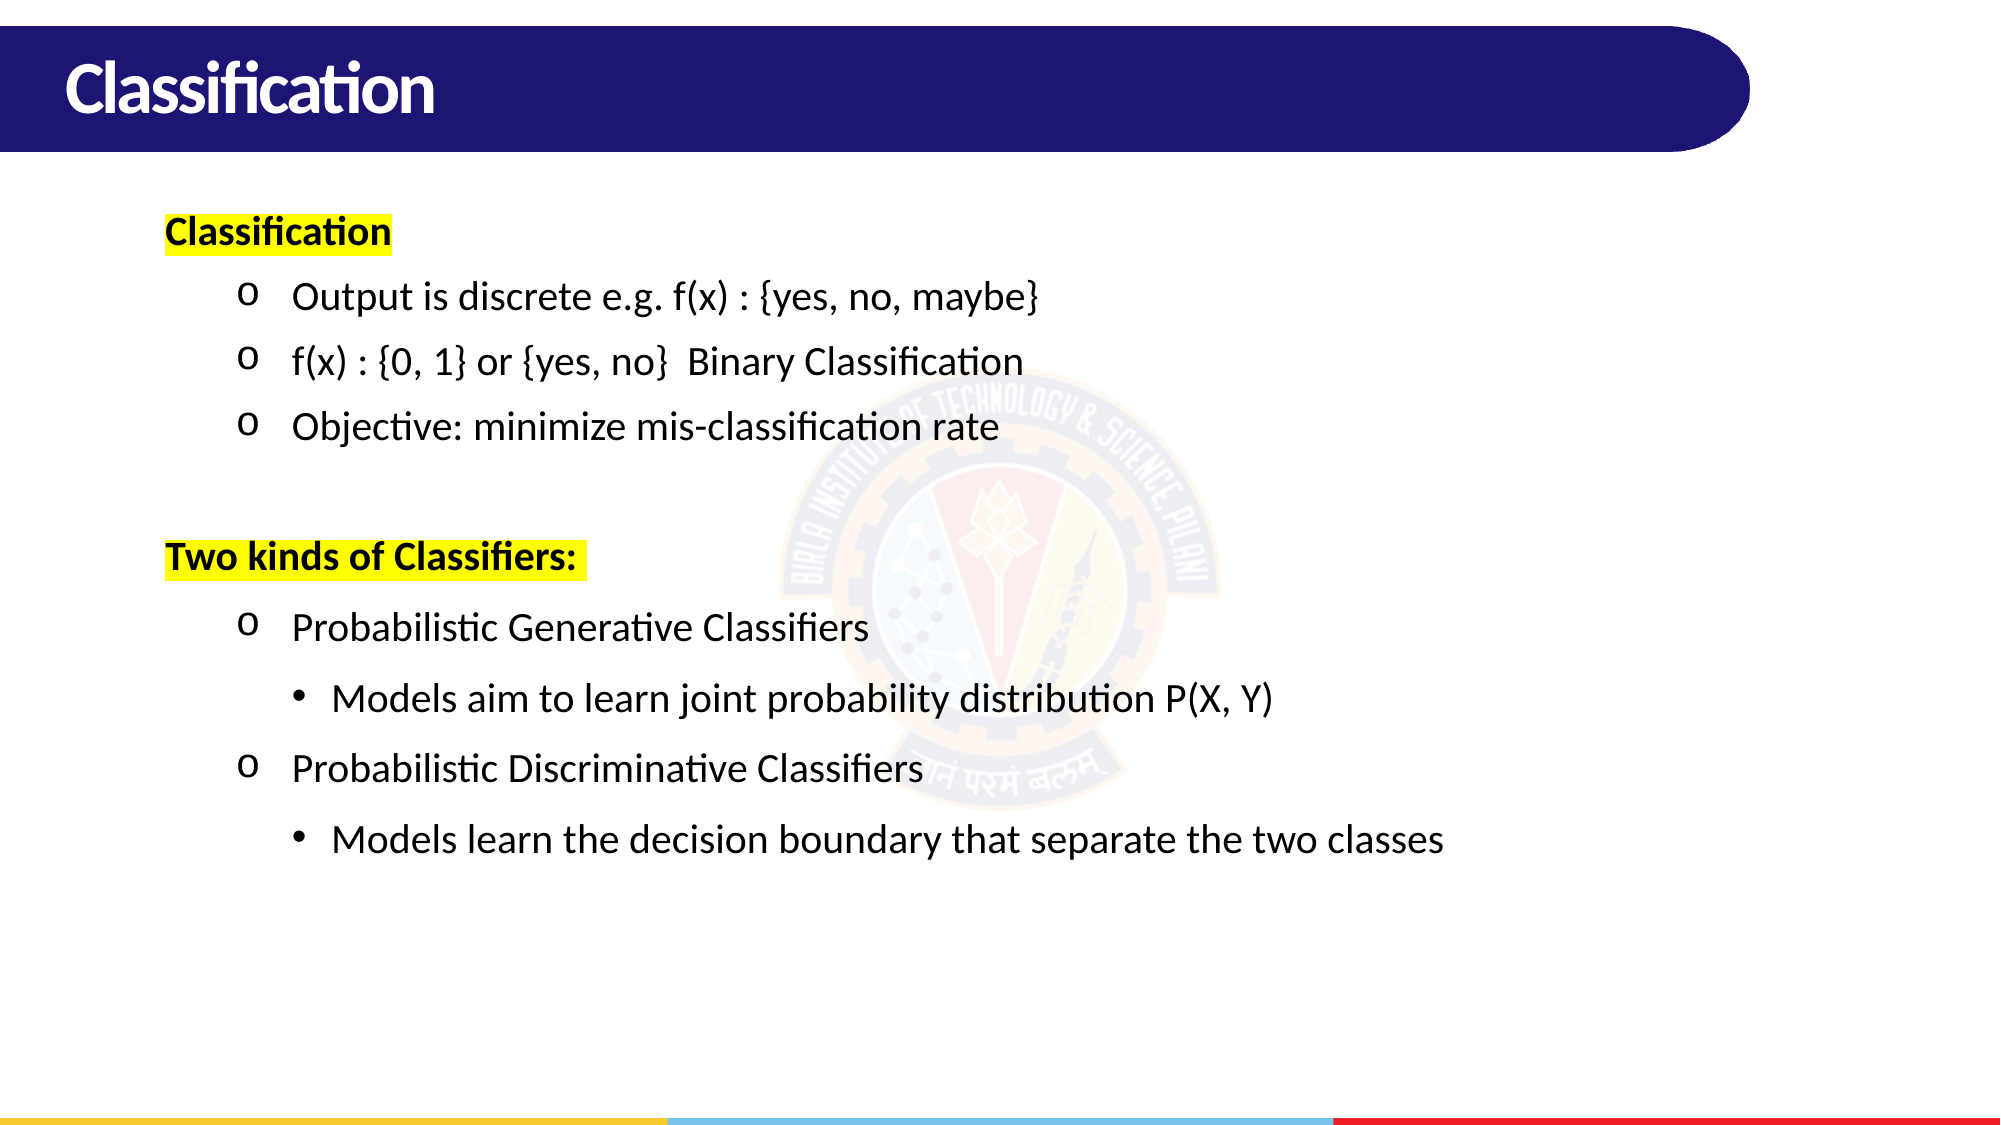

# Classification
Classification
Output is discrete e.g. f(x) : {yes, no, maybe}
f(x) : {0, 1} or {yes, no}  Binary Classification
Objective: minimize mis-classification rate

Two kinds of Classifiers:
Probabilistic Generative Classifiers
Models aim to learn joint probability distribution P(X, Y)
Probabilistic Discriminative Classifiers
Models learn the decision boundary that separate the two classes